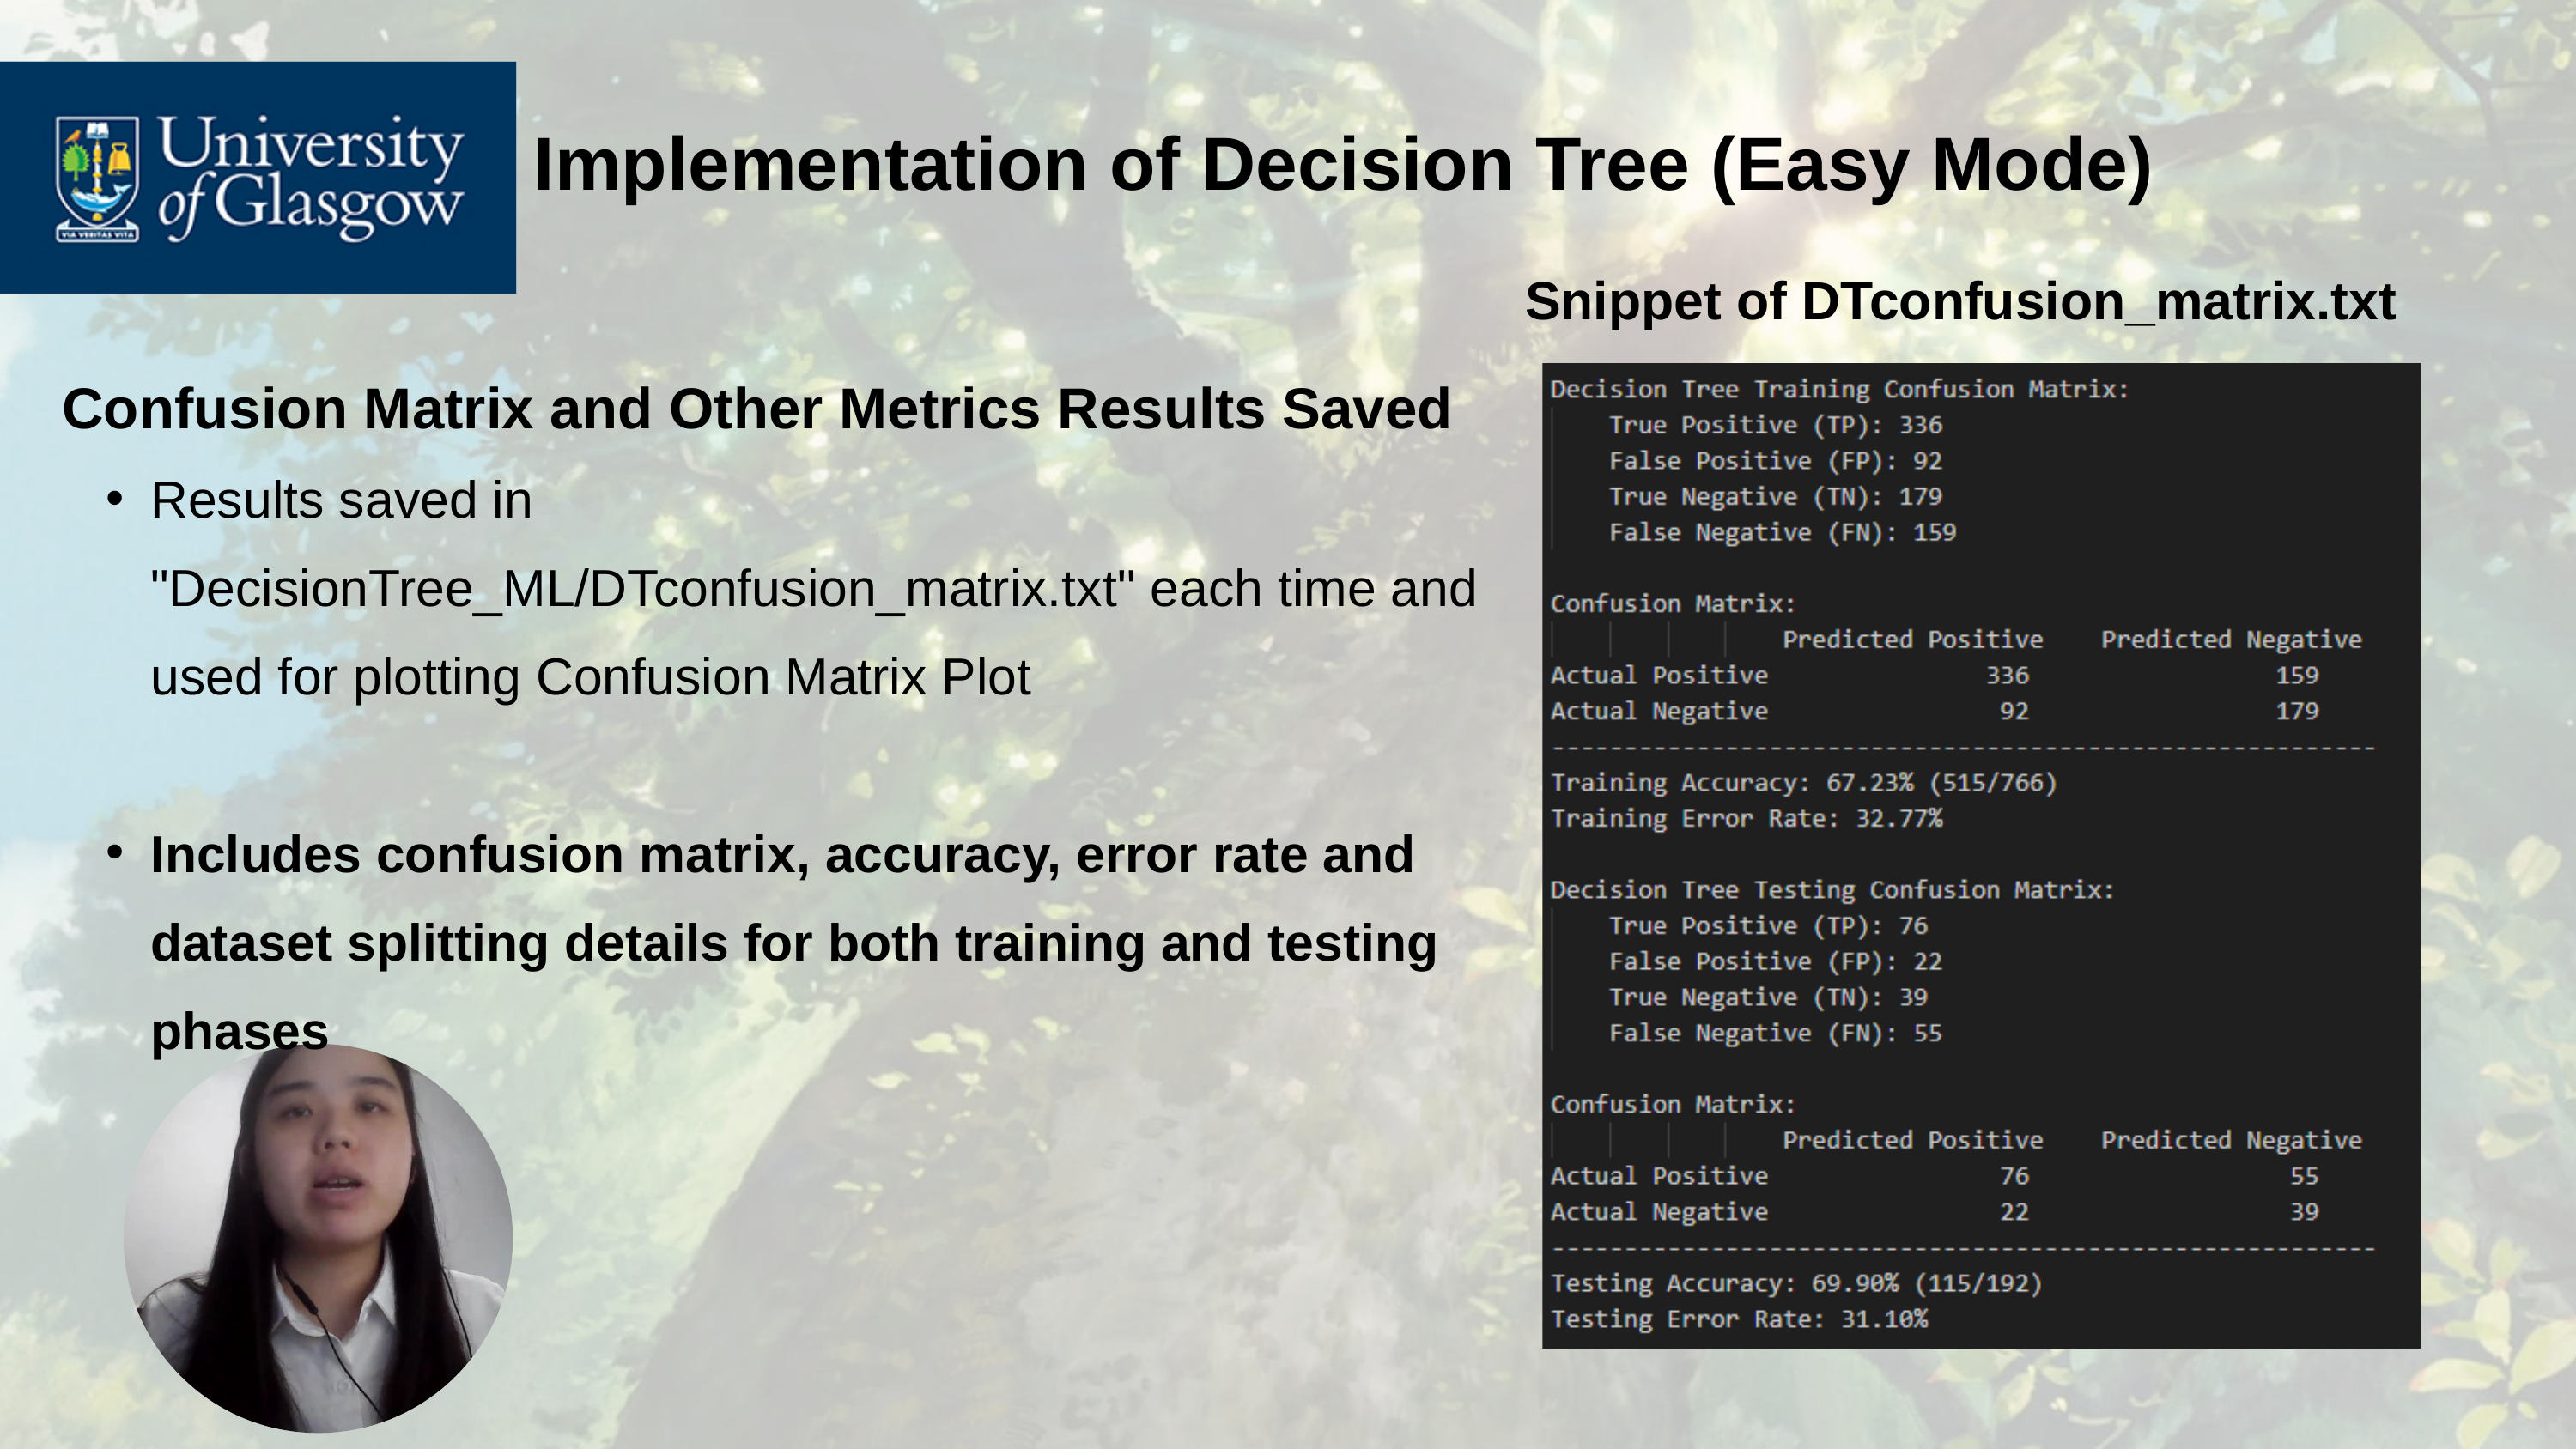

Implementation of Decision Tree (Easy Mode)
Snippet of DTconfusion_matrix.txt
Confusion Matrix and Other Metrics Results Saved
Results saved in "DecisionTree_ML/DTconfusion_matrix.txt" each time and used for plotting Confusion Matrix Plot

Includes confusion matrix, accuracy, error rate and dataset splitting details for both training and testing phases